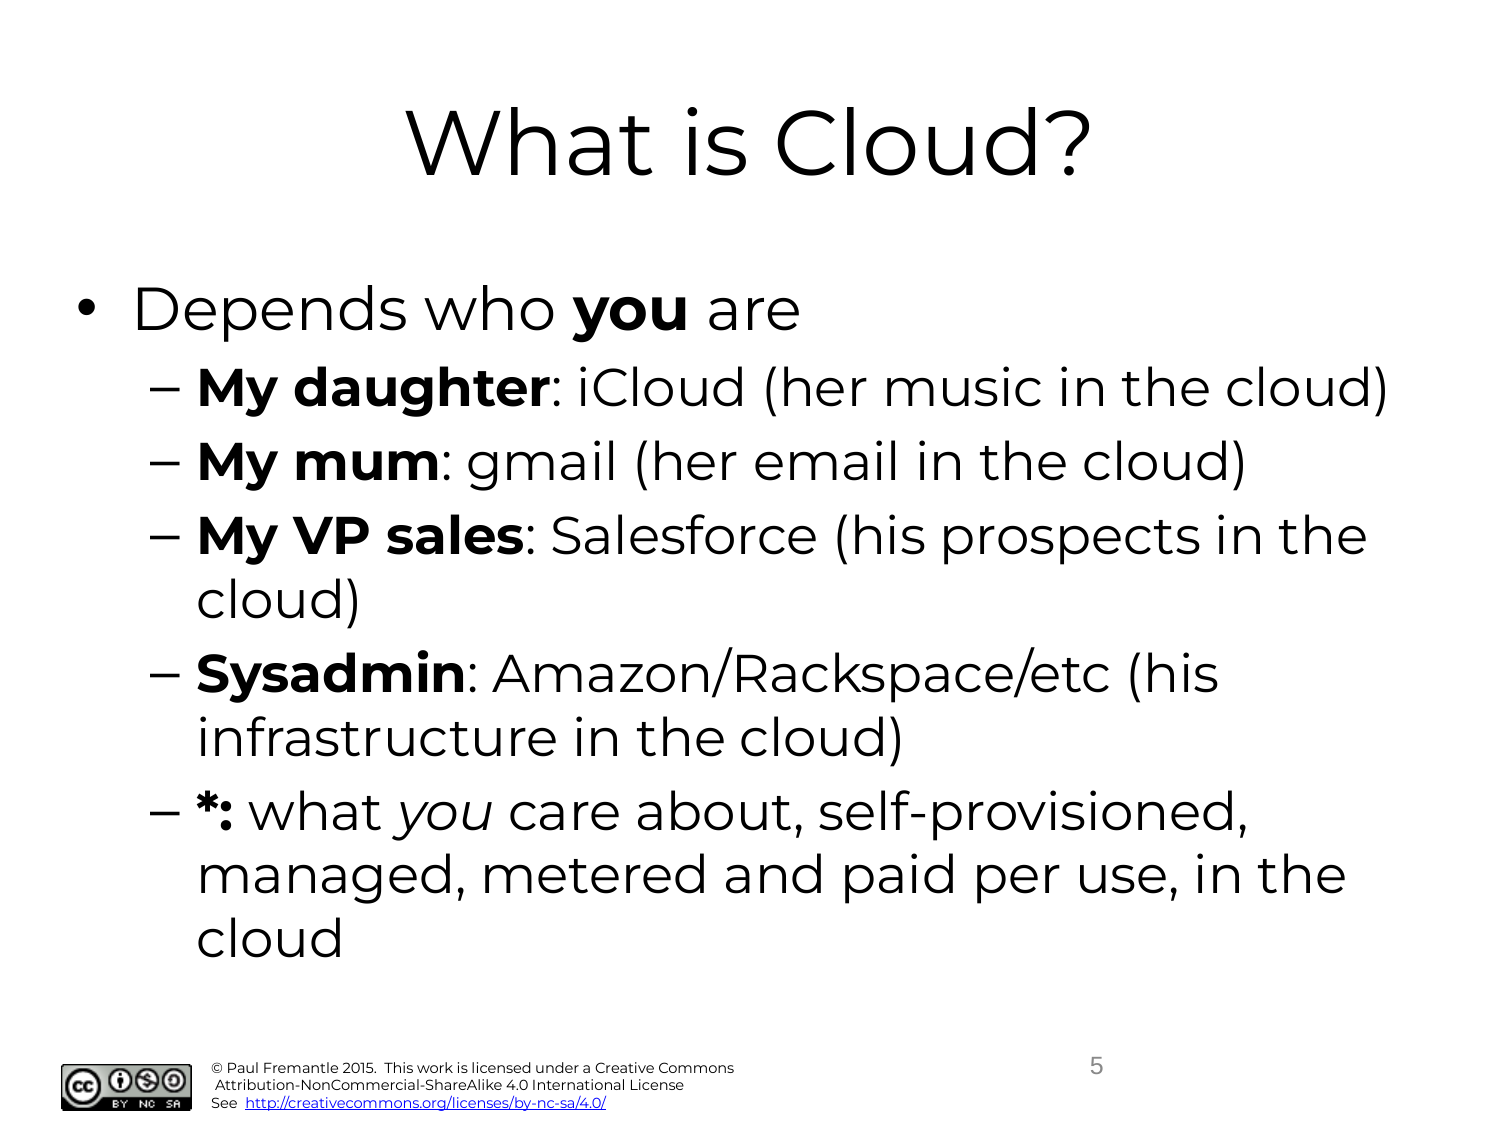

# What is Cloud?
Depends who you are
My daughter: iCloud (her music in the cloud)
My mum: gmail (her email in the cloud)
My VP sales: Salesforce (his prospects in the cloud)
Sysadmin: Amazon/Rackspace/etc (his infrastructure in the cloud)
*: what you care about, self-provisioned, managed, metered and paid per use, in the cloud
5